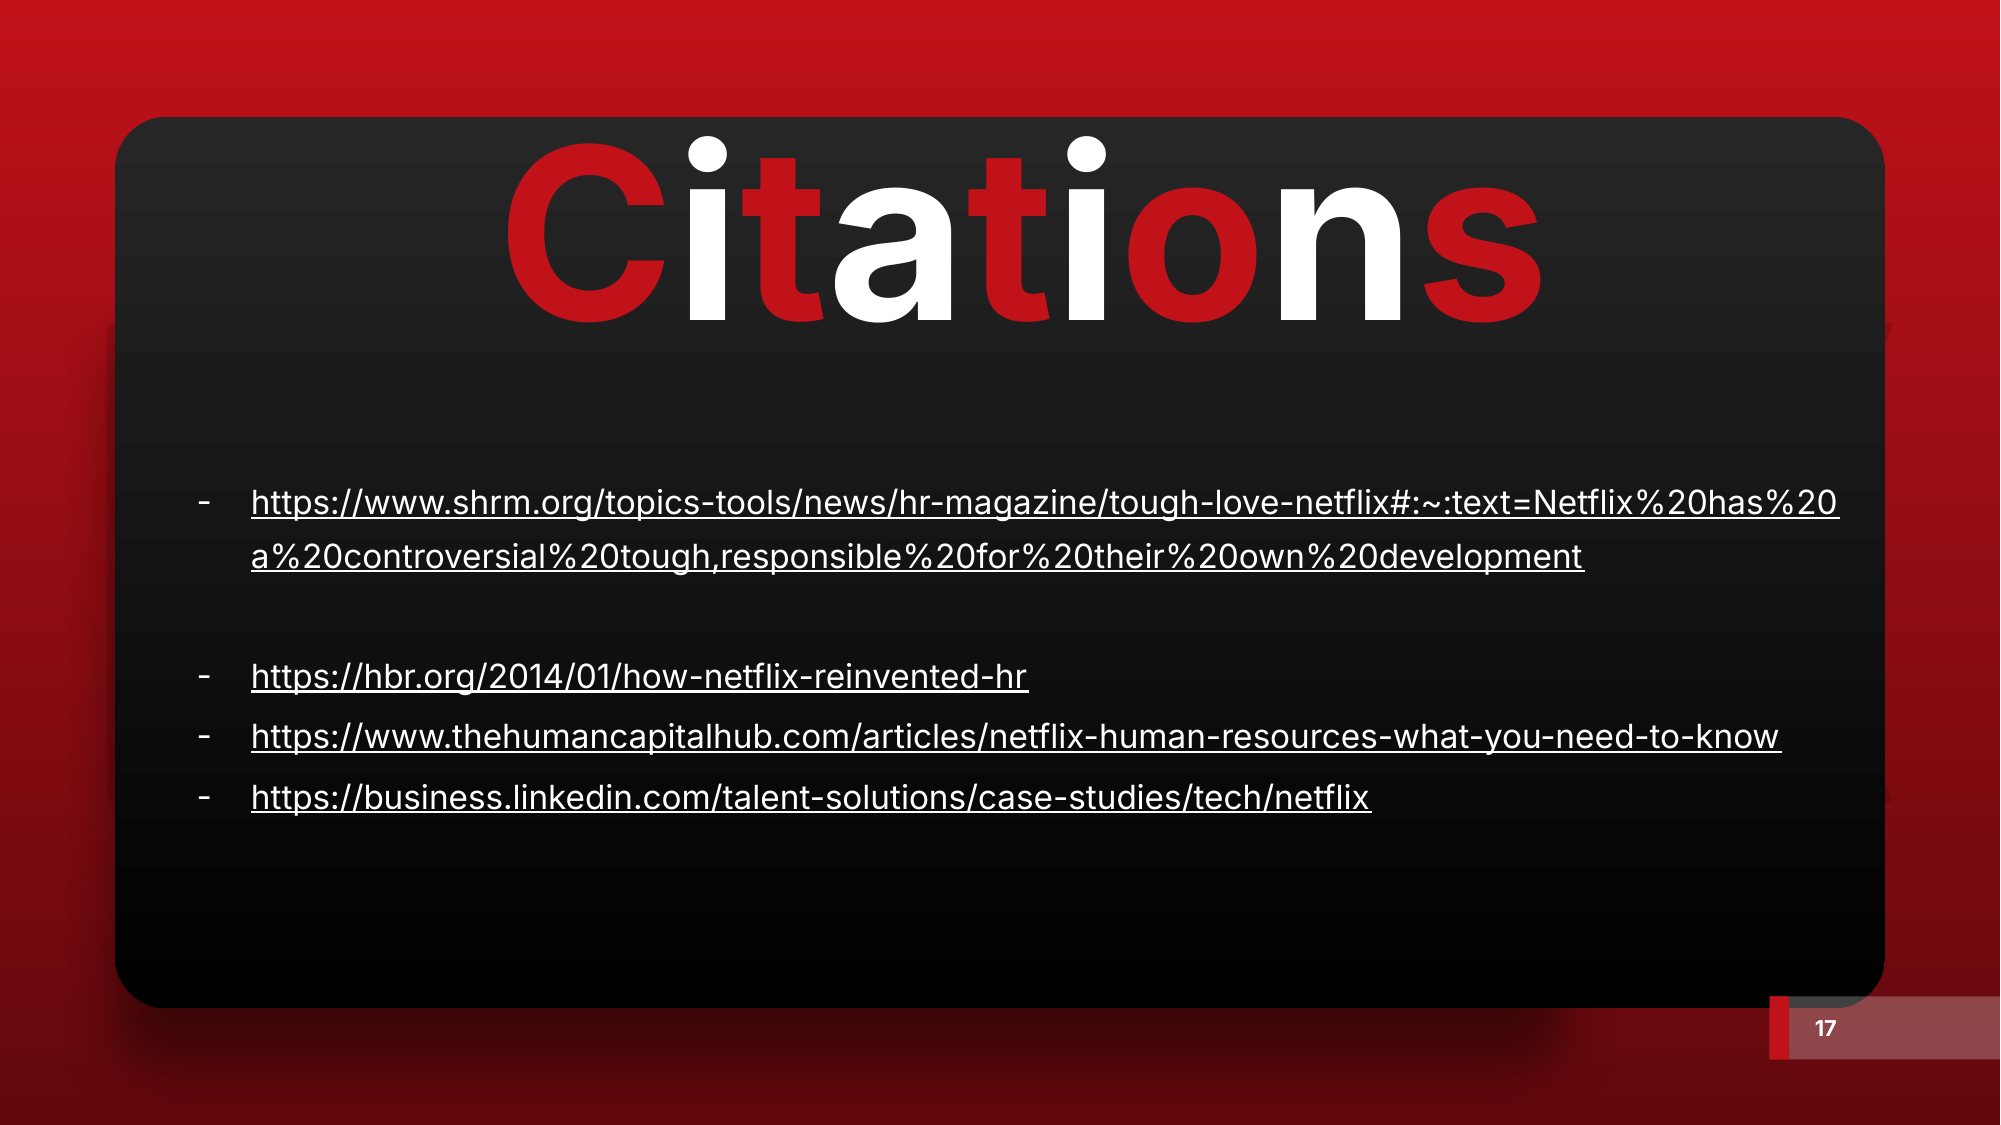

# Citations

https://www.shrm.org/topics-tools/news/hr-magazine/tough-love-netflix#:~:text=Netflix%20has%20a%20controversial%20tough,responsible%20for%20their%20own%20development
https://hbr.org/2014/01/how-netflix-reinvented-hr
https://www.thehumancapitalhub.com/articles/netflix-human-resources-what-you-need-to-know
https://business.linkedin.com/talent-solutions/case-studies/tech/netflix

17